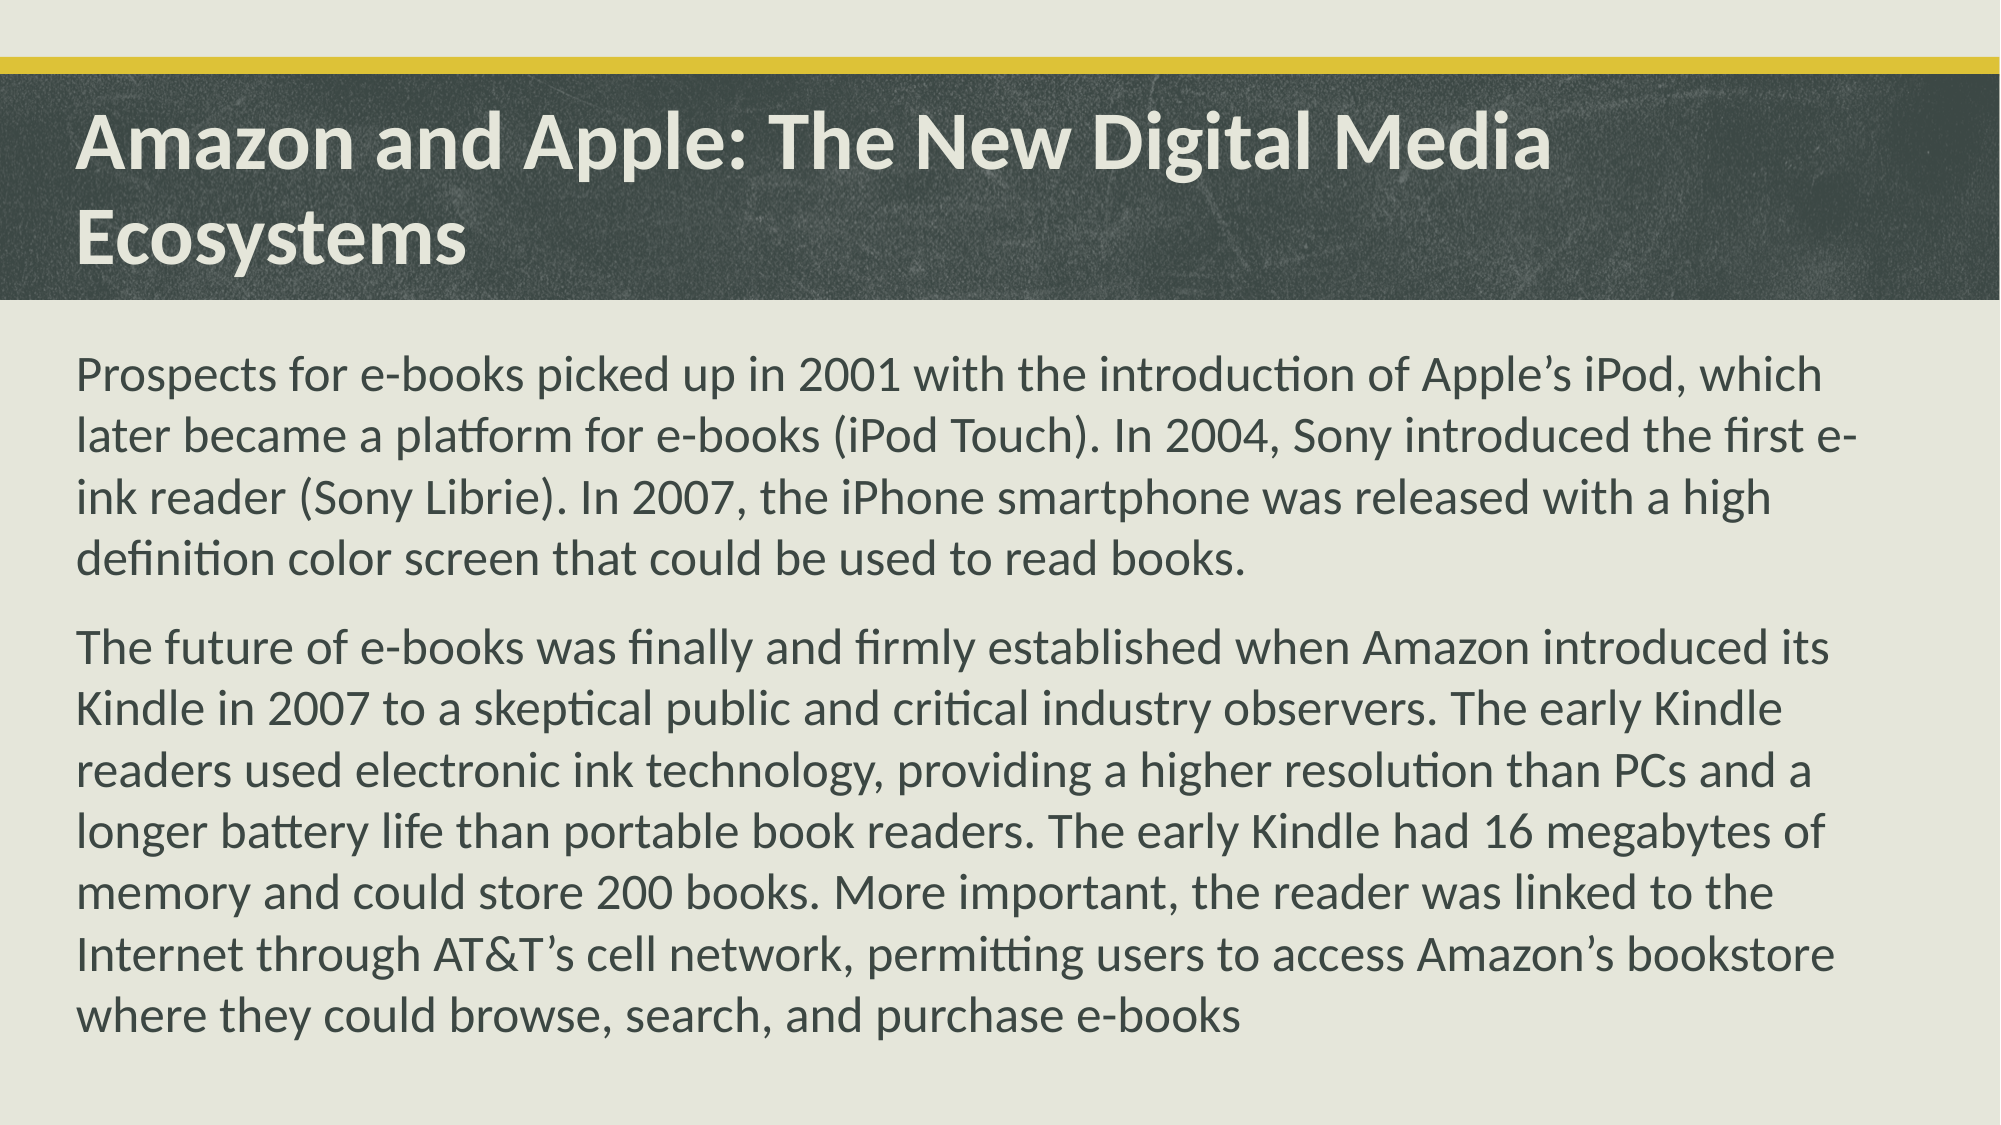

# Amazon and Apple: The New Digital Media Ecosystems
Prospects for e-books picked up in 2001 with the introduction of Apple’s iPod, which later became a platform for e-books (iPod Touch). In 2004, Sony introduced the first e-ink reader (Sony Librie). In 2007, the iPhone smartphone was released with a high definition color screen that could be used to read books.
The future of e-books was finally and firmly established when Amazon introduced its Kindle in 2007 to a skeptical public and critical industry observers. The early Kindle readers used electronic ink technology, providing a higher resolution than PCs and a longer battery life than portable book readers. The early Kindle had 16 megabytes of memory and could store 200 books. More important, the reader was linked to the Internet through AT&T’s cell network, permitting users to access Amazon’s bookstore where they could browse, search, and purchase e-books